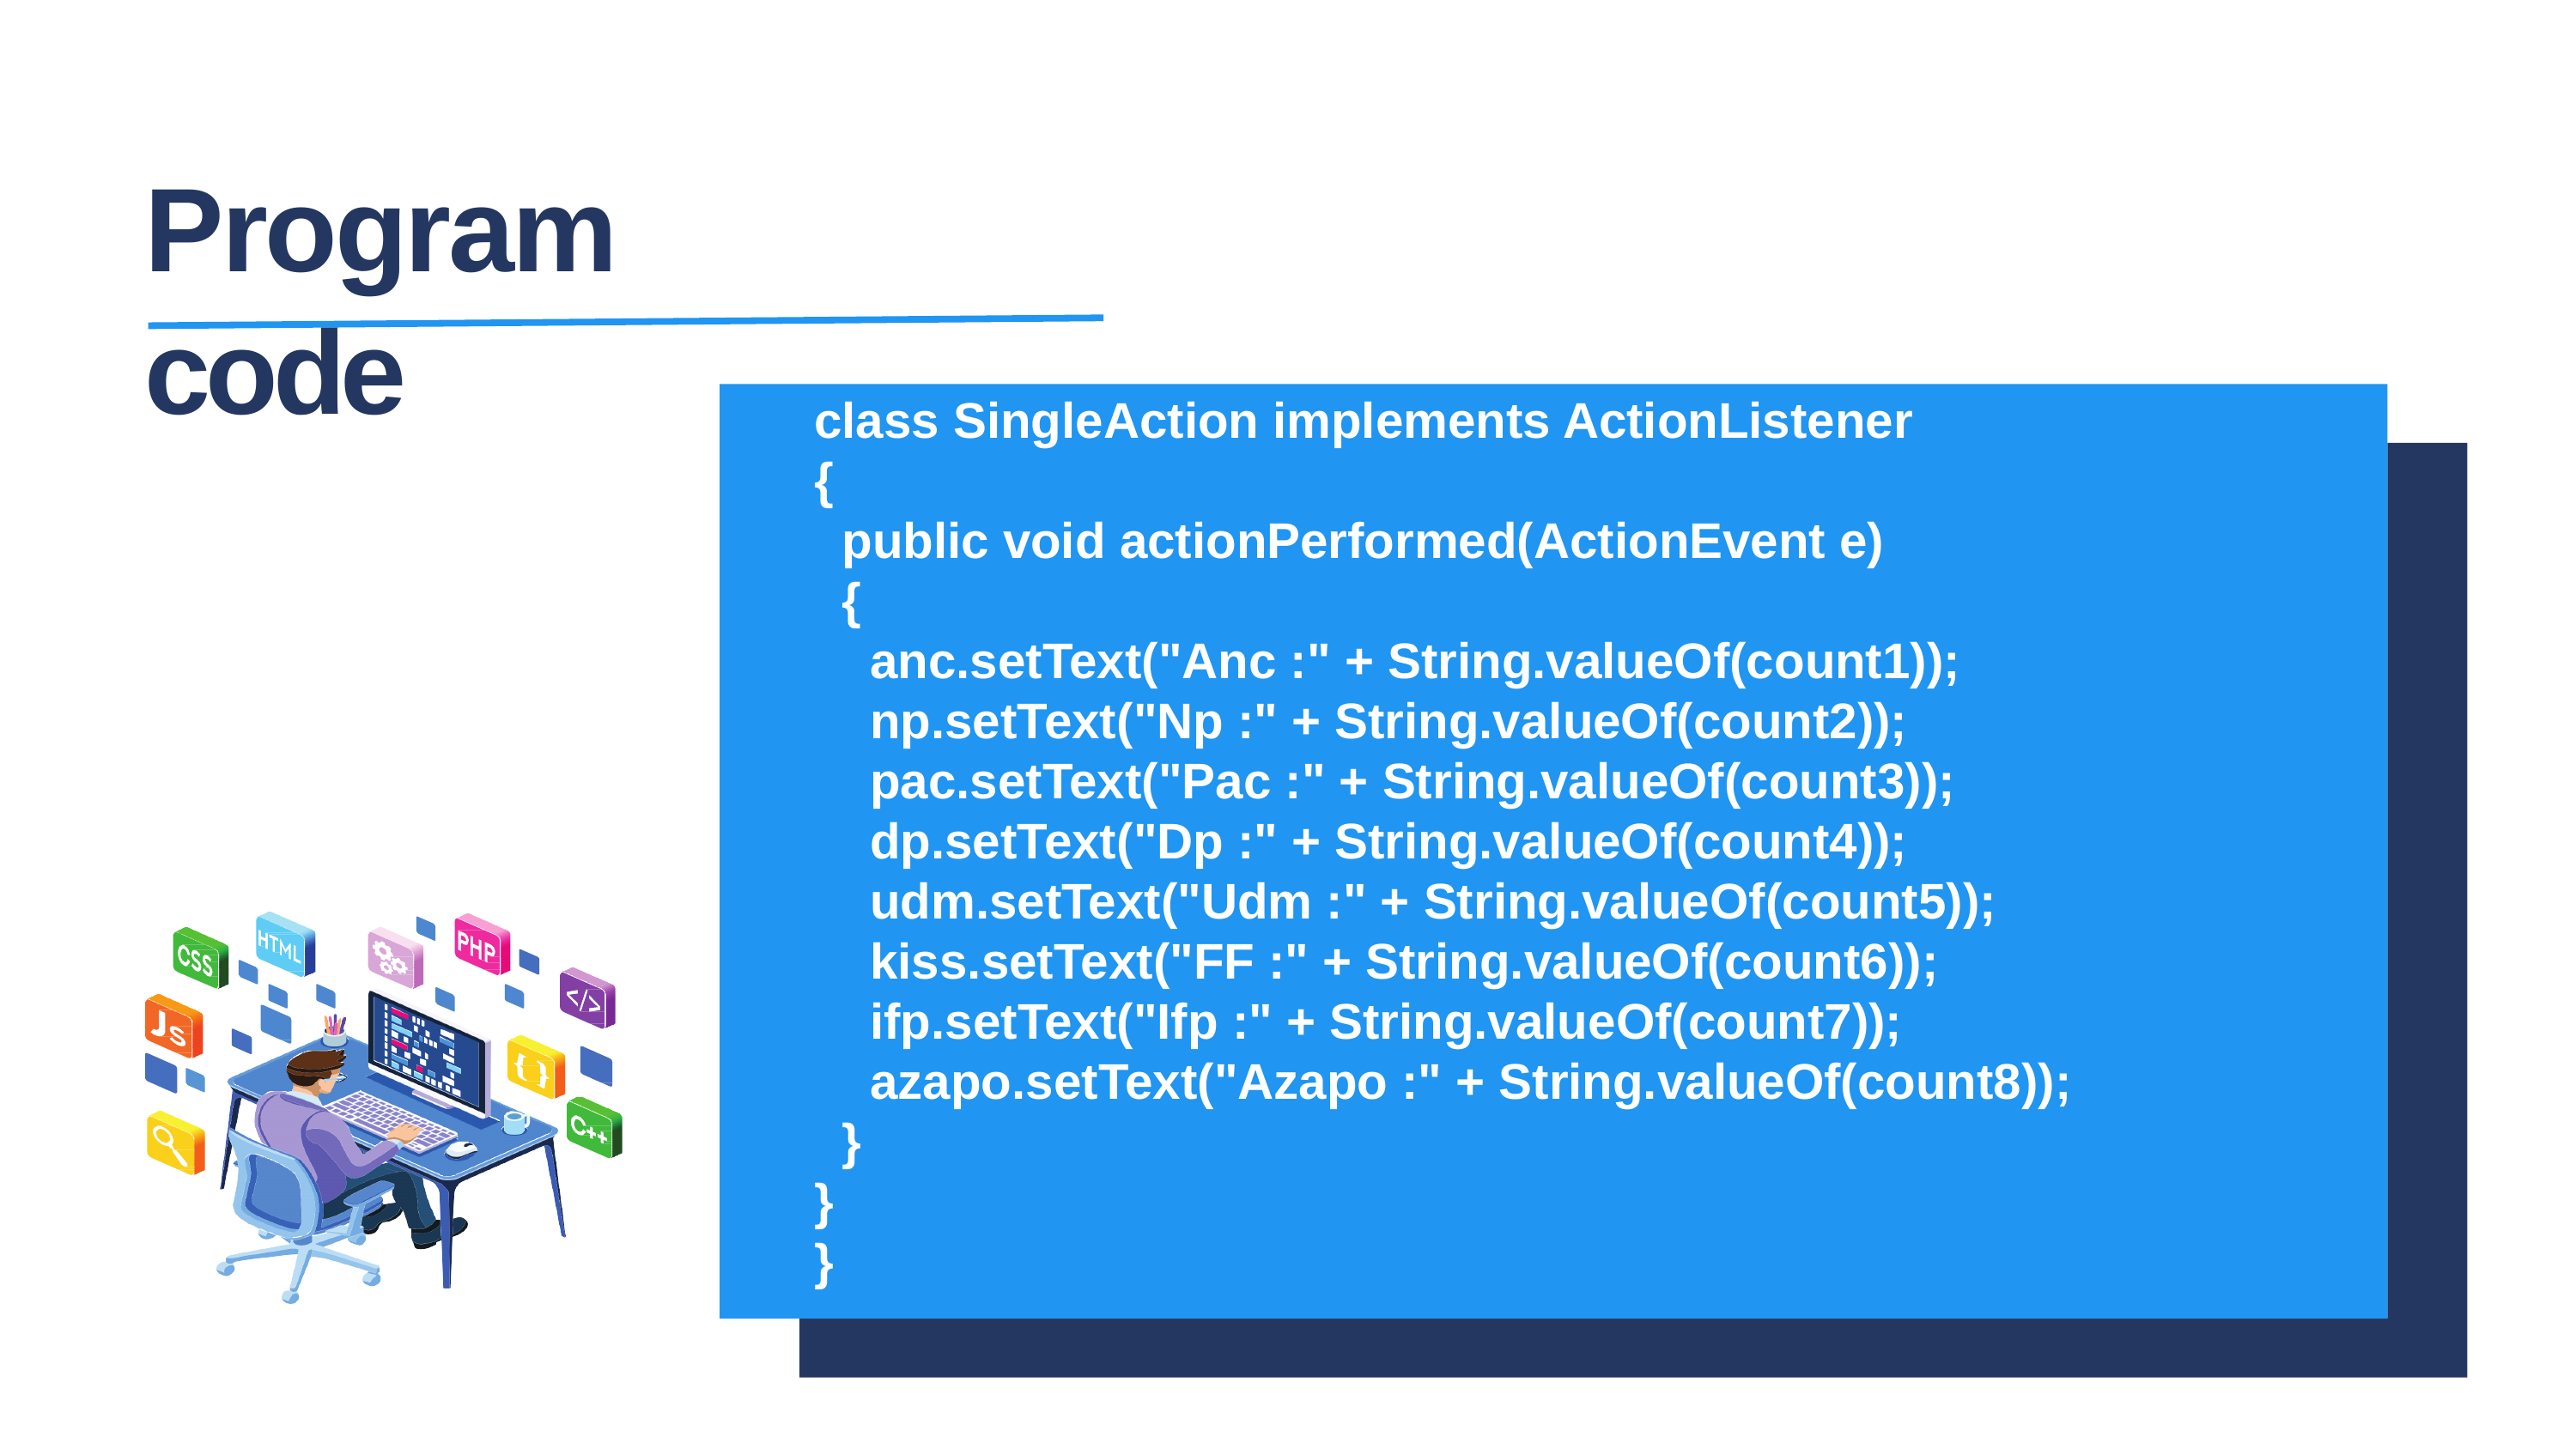

# Program code

class SingleAction implements ActionListener
{
  public void actionPerformed(ActionEvent e)
  {
    anc.setText("Anc :" + String.valueOf(count1));
    np.setText("Np :" + String.valueOf(count2));
    pac.setText("Pac :" + String.valueOf(count3));
    dp.setText("Dp :" + String.valueOf(count4));
    udm.setText("Udm :" + String.valueOf(count5));
    kiss.setText("FF :" + String.valueOf(count6));
    ifp.setText("Ifp :" + String.valueOf(count7));
    azapo.setText("Azapo :" + String.valueOf(count8));
  }
}
}